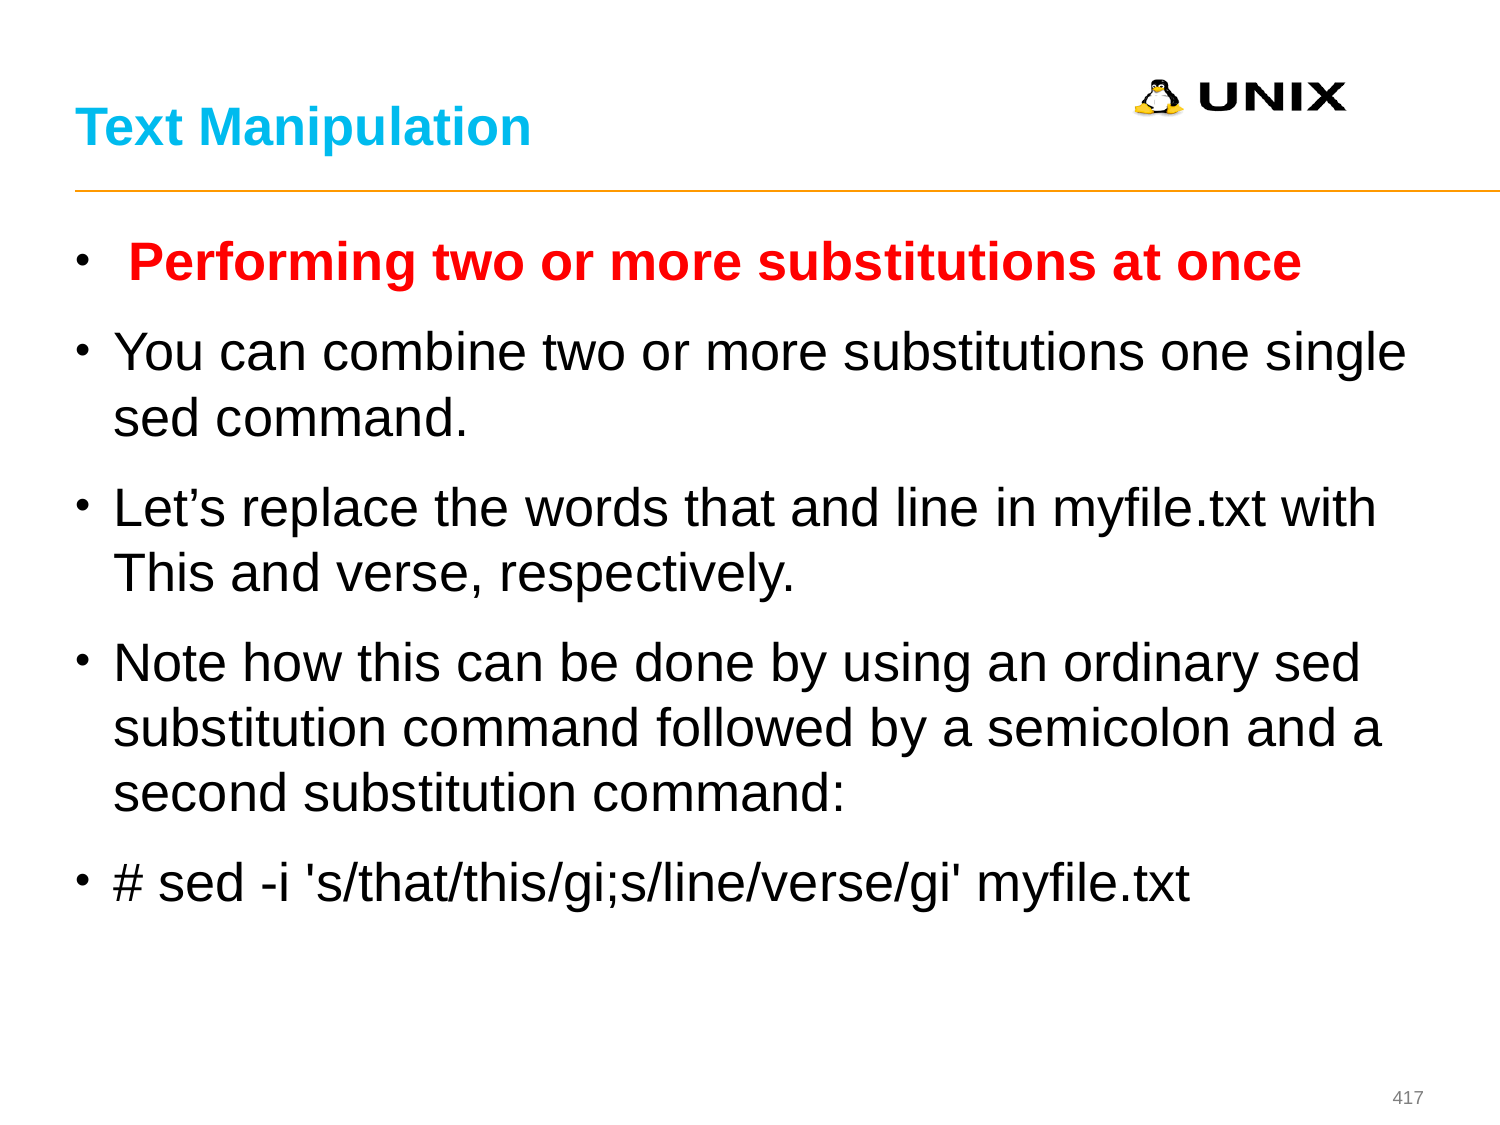

# Text Manipulation
 Performing two or more substitutions at once
You can combine two or more substitutions one single sed command.
Let’s replace the words that and line in myfile.txt with This and verse, respectively.
Note how this can be done by using an ordinary sed substitution command followed by a semicolon and a second substitution command:
# sed -i 's/that/this/gi;s/line/verse/gi' myfile.txt